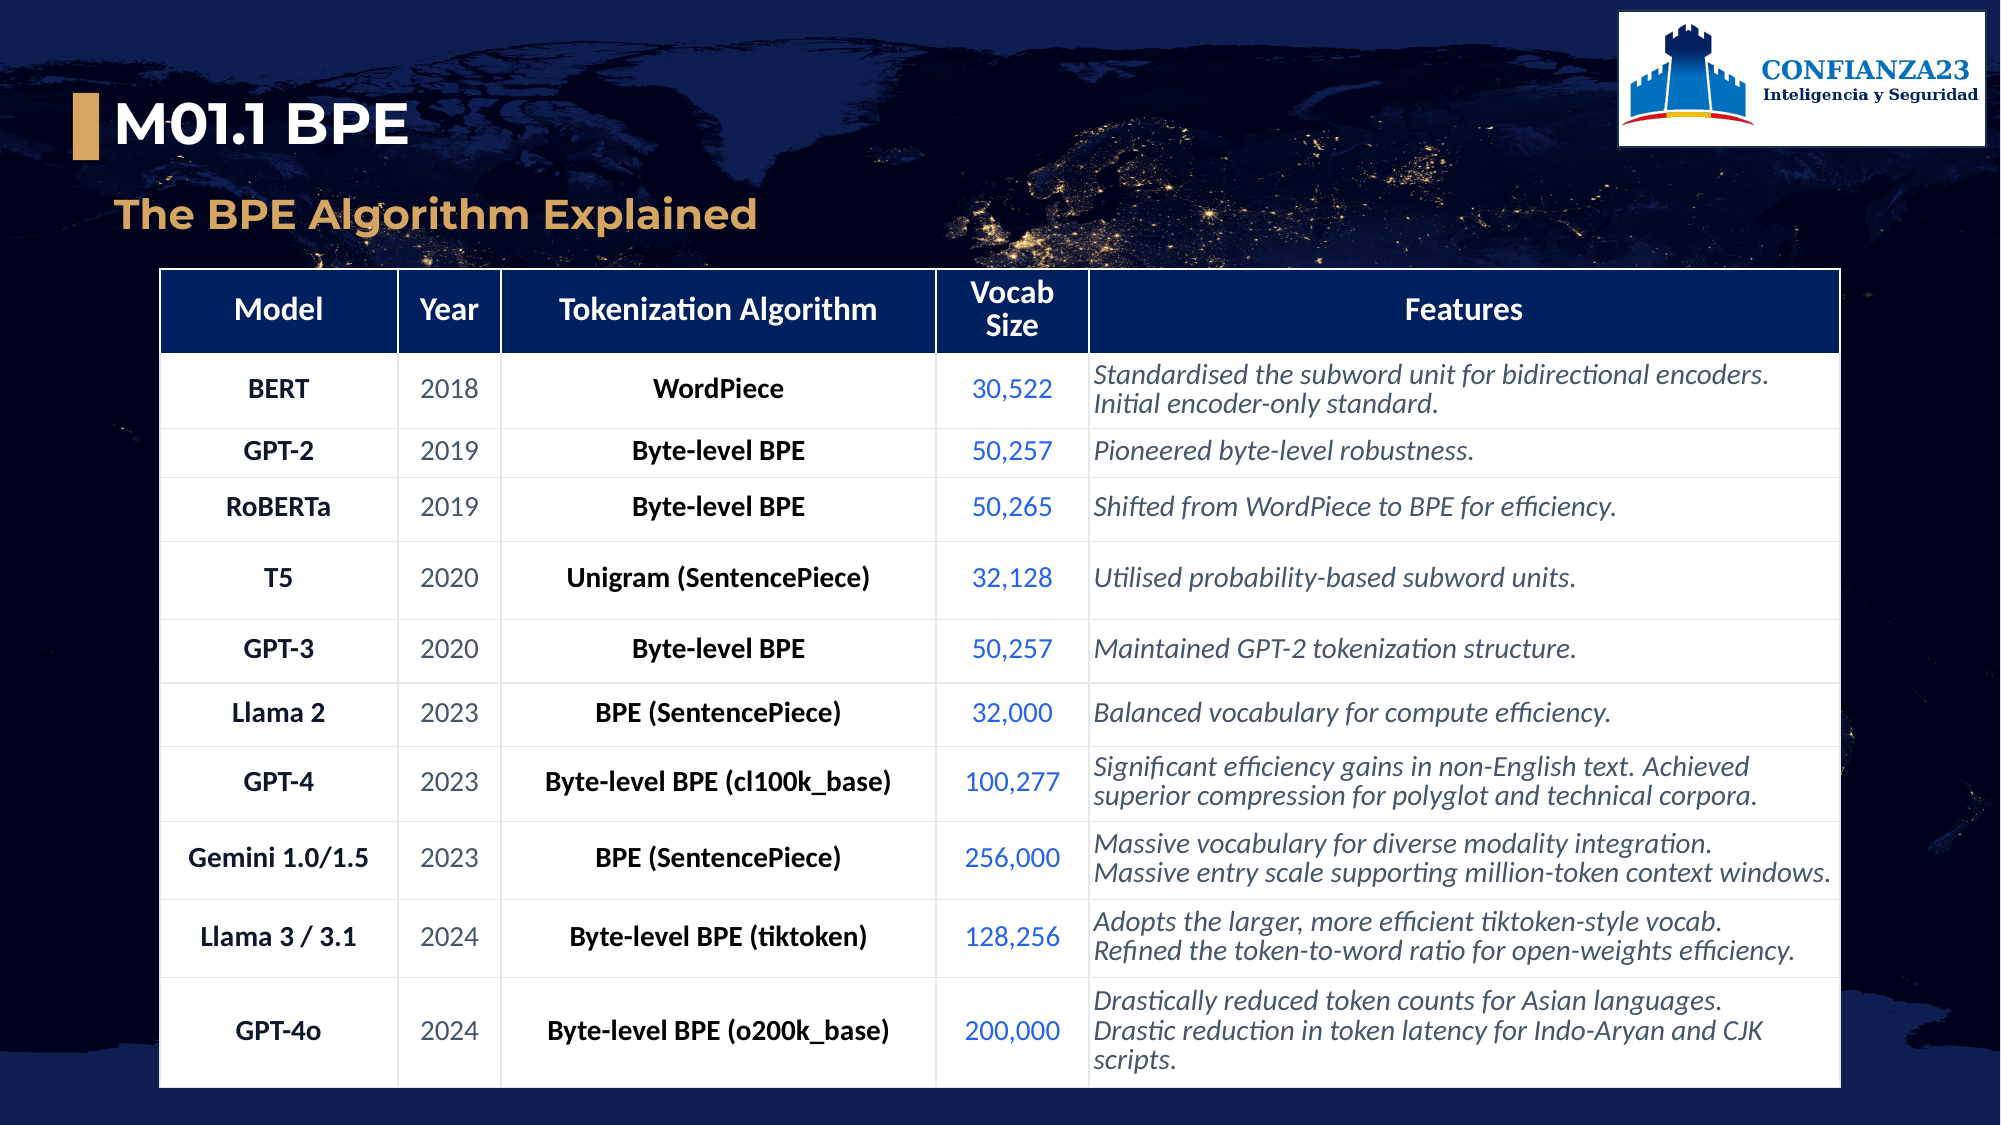

M01.1 BPE

The BPE Algorithm Explained
| Model | Year | Tokenization Algorithm | Vocab Size | Features |
| --- | --- | --- | --- | --- |
| BERT | 2018 | WordPiece | 30,522 | Standardised the subword unit for bidirectional encoders. Initial encoder-only standard. |
| GPT-2 | 2019 | Byte-level BPE | 50,257 | Pioneered byte-level robustness. |
| RoBERTa | 2019 | Byte-level BPE | 50,265 | Shifted from WordPiece to BPE for efficiency. |
| T5 | 2020 | Unigram (SentencePiece) | 32,128 | Utilised probability-based subword units. |
| GPT-3 | 2020 | Byte-level BPE | 50,257 | Maintained GPT-2 tokenization structure. |
| Llama 2 | 2023 | BPE (SentencePiece) | 32,000 | Balanced vocabulary for compute efficiency. |
| GPT-4 | 2023 | Byte-level BPE (cl100k\_base) | 100,277 | Significant efficiency gains in non-English text. Achieved superior compression for polyglot and technical corpora. |
| Gemini 1.0/1.5 | 2023 | BPE (SentencePiece) | 256,000 | Massive vocabulary for diverse modality integration. Massive entry scale supporting million-token context windows. |
| Llama 3 / 3.1 | 2024 | Byte-level BPE (tiktoken) | 128,256 | Adopts the larger, more efficient tiktoken-style vocab. Refined the token-to-word ratio for open-weights efficiency. |
| GPT-4o | 2024 | Byte-level BPE (o200k\_base) | 200,000 | Drastically reduced token counts for Asian languages. Drastic reduction in token latency for Indo-Aryan and CJK scripts. |